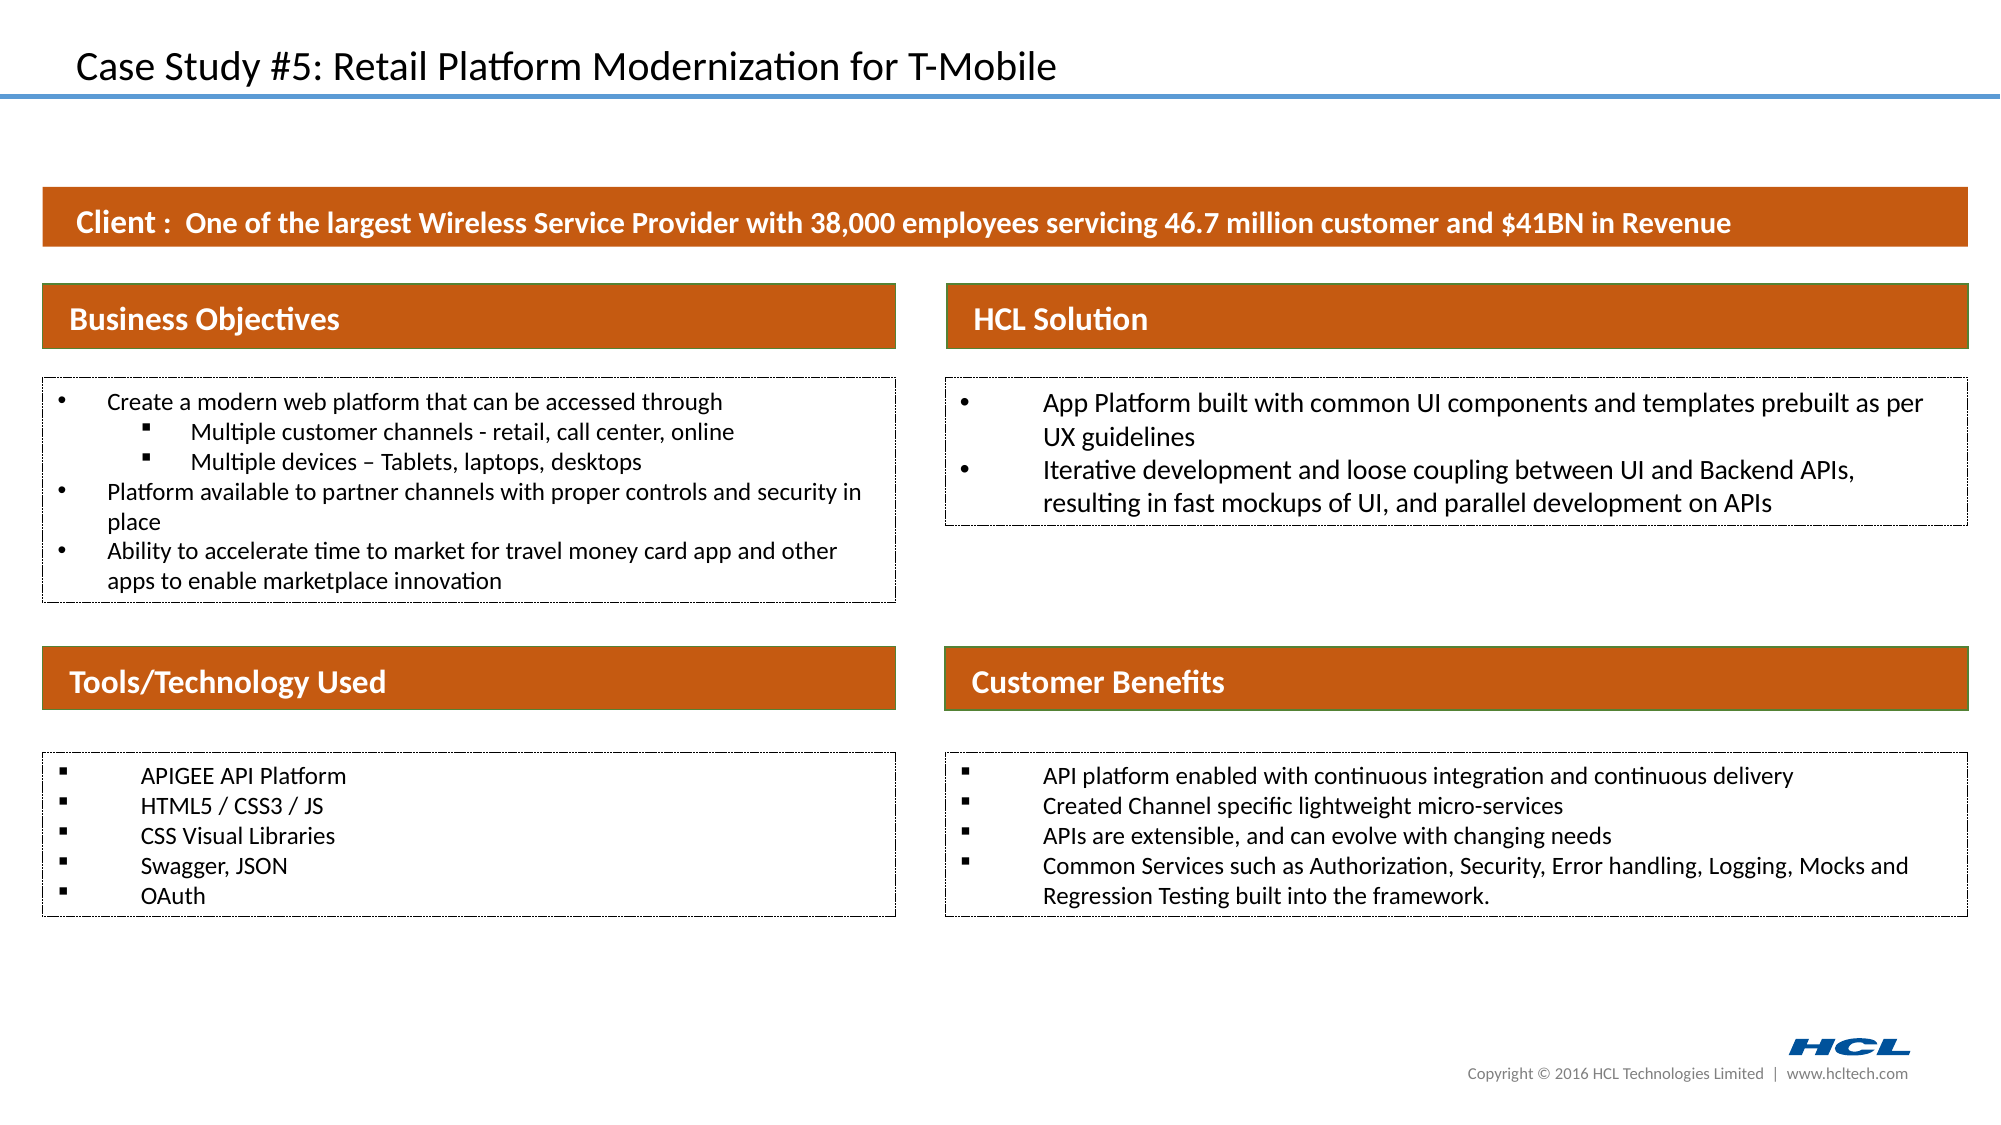

.
Case Study #5: Retail Platform Modernization for T-Mobile
 Client :  One of the largest Wireless Service Provider with 38,000 employees servicing 46.7 million customer and $41BN in Revenue

Business Objectives
HCL Solution
Create a modern web platform that can be accessed through
Multiple customer channels - retail, call center, online
Multiple devices – Tablets, laptops, desktops
Platform available to partner channels with proper controls and security in place
Ability to accelerate time to market for travel money card app and other apps to enable marketplace innovation
App Platform built with common UI components and templates prebuilt as per UX guidelines
Iterative development and loose coupling between UI and Backend APIs, resulting in fast mockups of UI, and parallel development on APIs
Tools/Technology Used
Customer Benefits
APIGEE API Platform
HTML5 / CSS3 / JS
CSS Visual Libraries
Swagger, JSON
OAuth
API platform enabled with continuous integration and continuous delivery
Created Channel specific lightweight micro-services
APIs are extensible, and can evolve with changing needs
Common Services such as Authorization, Security, Error handling, Logging, Mocks and Regression Testing built into the framework.

Copyright © 2016 HCL Technologies Limited  |  www.hcltech.com